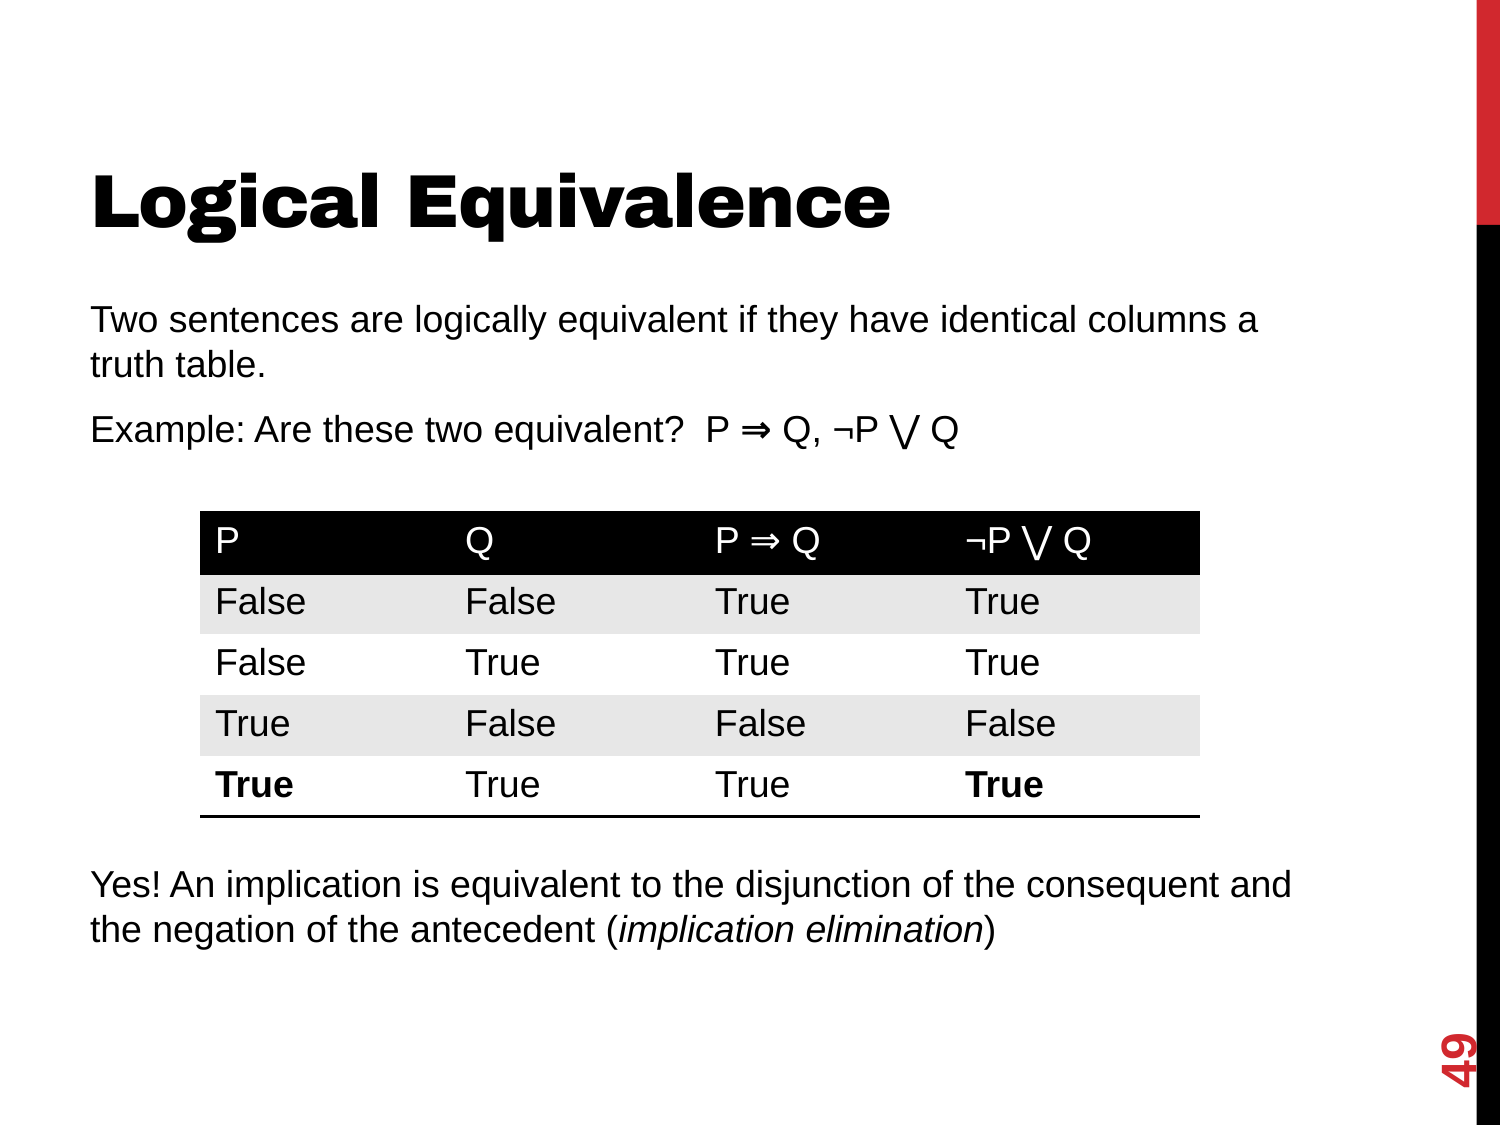

# Logical Equivalence
Two sentences are logically equivalent if they have identical columns a truth table.
Example: Are these two equivalent?  P ⇒ Q, ¬P ⋁ Q

Yes! An implication is equivalent to the disjunction of the consequent and the negation of the antecedent (implication elimination)
| P | Q | P ⇒ Q | ¬P ⋁ Q |
| --- | --- | --- | --- |
| False | False | True | True |
| False | True | True | True |
| True | False | False | False |
| True | True | True | True |
49